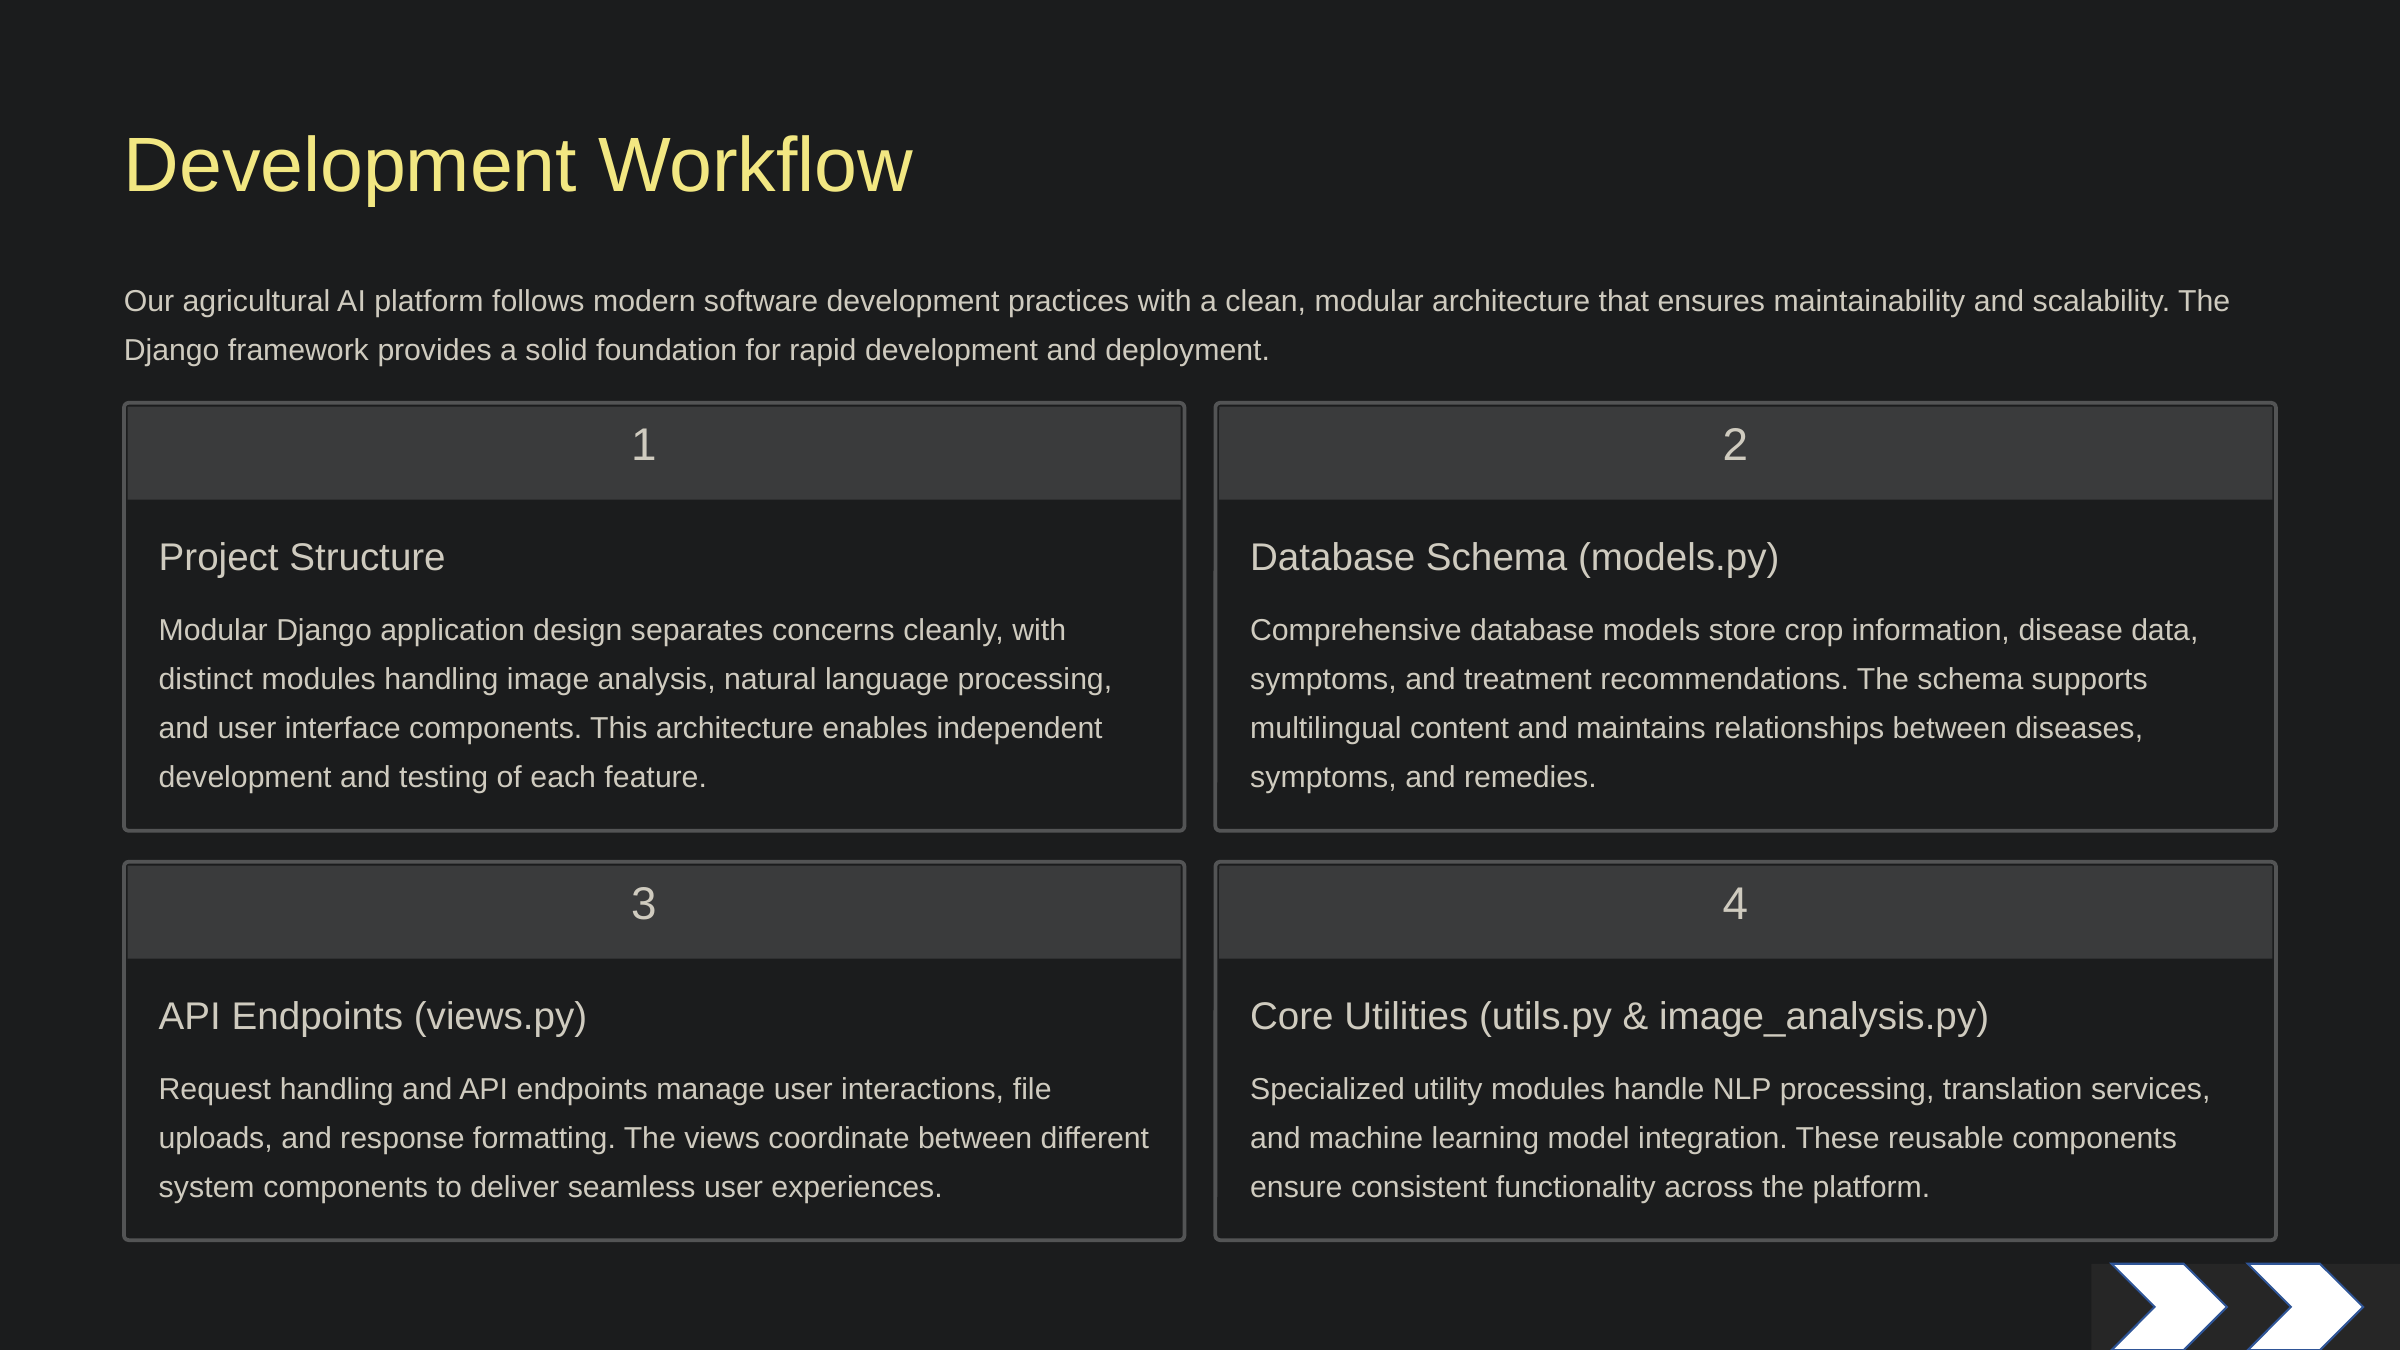

Development Workflow
Our agricultural AI platform follows modern software development practices with a clean, modular architecture that ensures maintainability and scalability. The Django framework provides a solid foundation for rapid development and deployment.

1
2
Project Structure
Database Schema (models.py)
Modular Django application design separates concerns cleanly, with distinct modules handling image analysis, natural language processing, and user interface components. This architecture enables independent development and testing of each feature.
Comprehensive database models store crop information, disease data, symptoms, and treatment recommendations. The schema supports multilingual content and maintains relationships between diseases, symptoms, and remedies.

3
4
API Endpoints (views.py)
Core Utilities (utils.py & image_analysis.py)
Request handling and API endpoints manage user interactions, file uploads, and response formatting. The views coordinate between different system components to deliver seamless user experiences.
Specialized utility modules handle NLP processing, translation services, and machine learning model integration. These reusable components ensure consistent functionality across the platform.